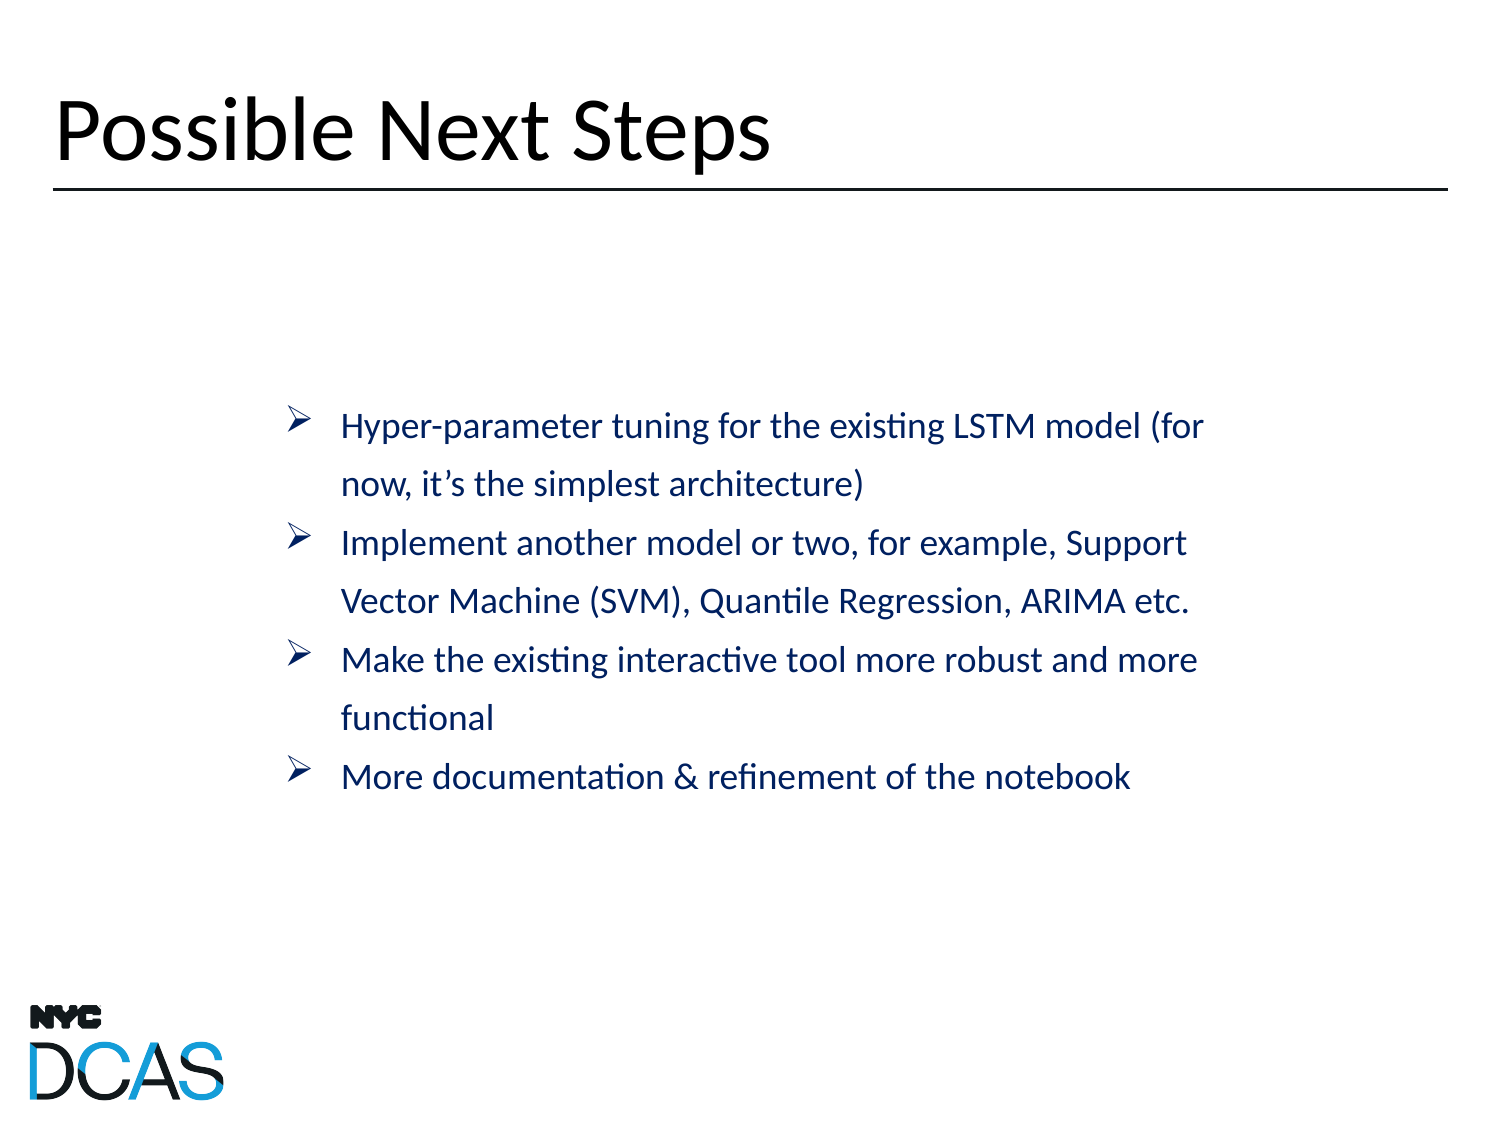

# Possible Next Steps
Hyper-parameter tuning for the existing LSTM model (for now, it’s the simplest architecture)
Implement another model or two, for example, Support Vector Machine (SVM), Quantile Regression, ARIMA etc.
Make the existing interactive tool more robust and more functional
More documentation & refinement of the notebook